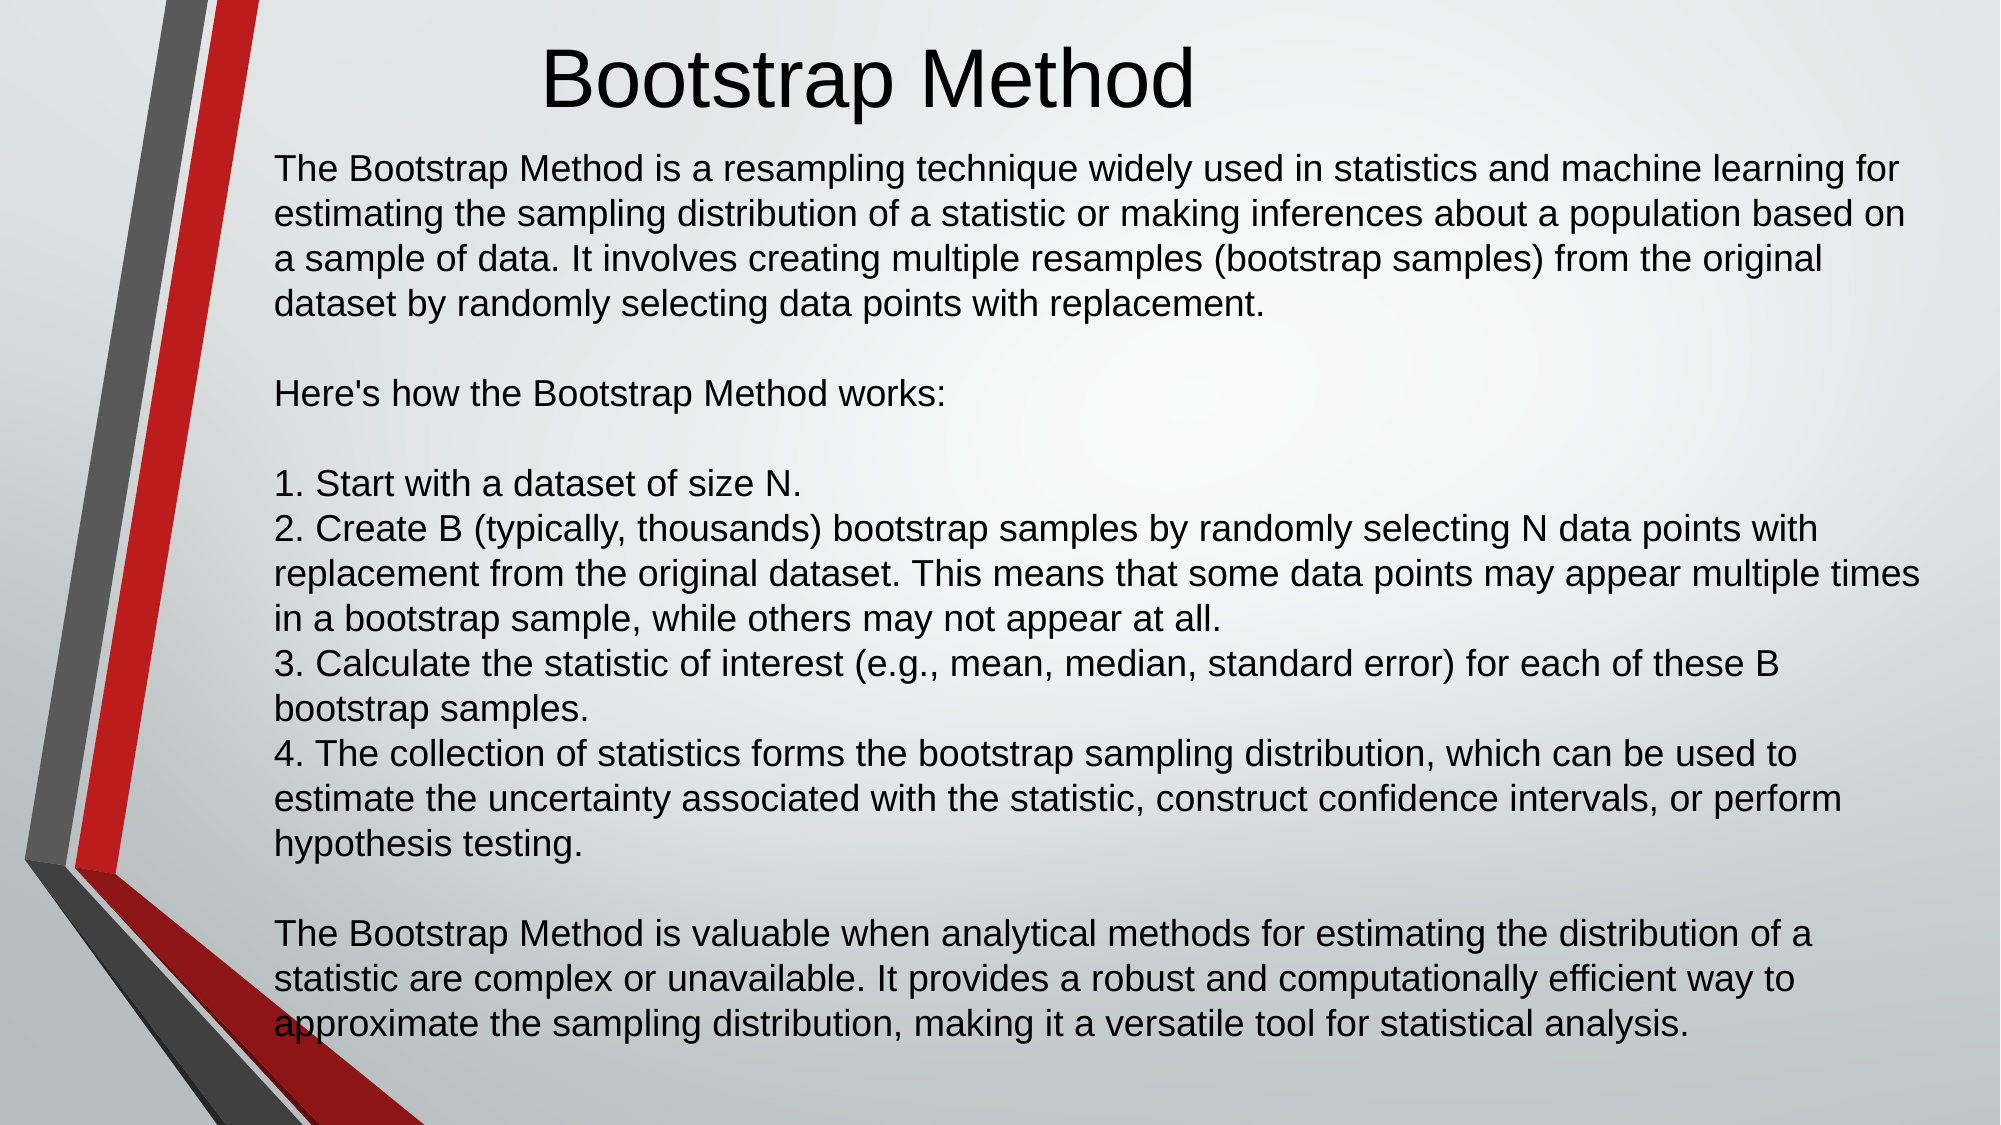

Bootstrap Method
The Bootstrap Method is a resampling technique widely used in statistics and machine learning for estimating the sampling distribution of a statistic or making inferences about a population based on a sample of data. It involves creating multiple resamples (bootstrap samples) from the original dataset by randomly selecting data points with replacement.

Here's how the Bootstrap Method works:

1. Start with a dataset of size N.
2. Create B (typically, thousands) bootstrap samples by randomly selecting N data points with replacement from the original dataset. This means that some data points may appear multiple times in a bootstrap sample, while others may not appear at all.
3. Calculate the statistic of interest (e.g., mean, median, standard error) for each of these B bootstrap samples.
4. The collection of statistics forms the bootstrap sampling distribution, which can be used to estimate the uncertainty associated with the statistic, construct confidence intervals, or perform hypothesis testing.

The Bootstrap Method is valuable when analytical methods for estimating the distribution of a statistic are complex or unavailable. It provides a robust and computationally efficient way to approximate the sampling distribution, making it a versatile tool for statistical analysis.